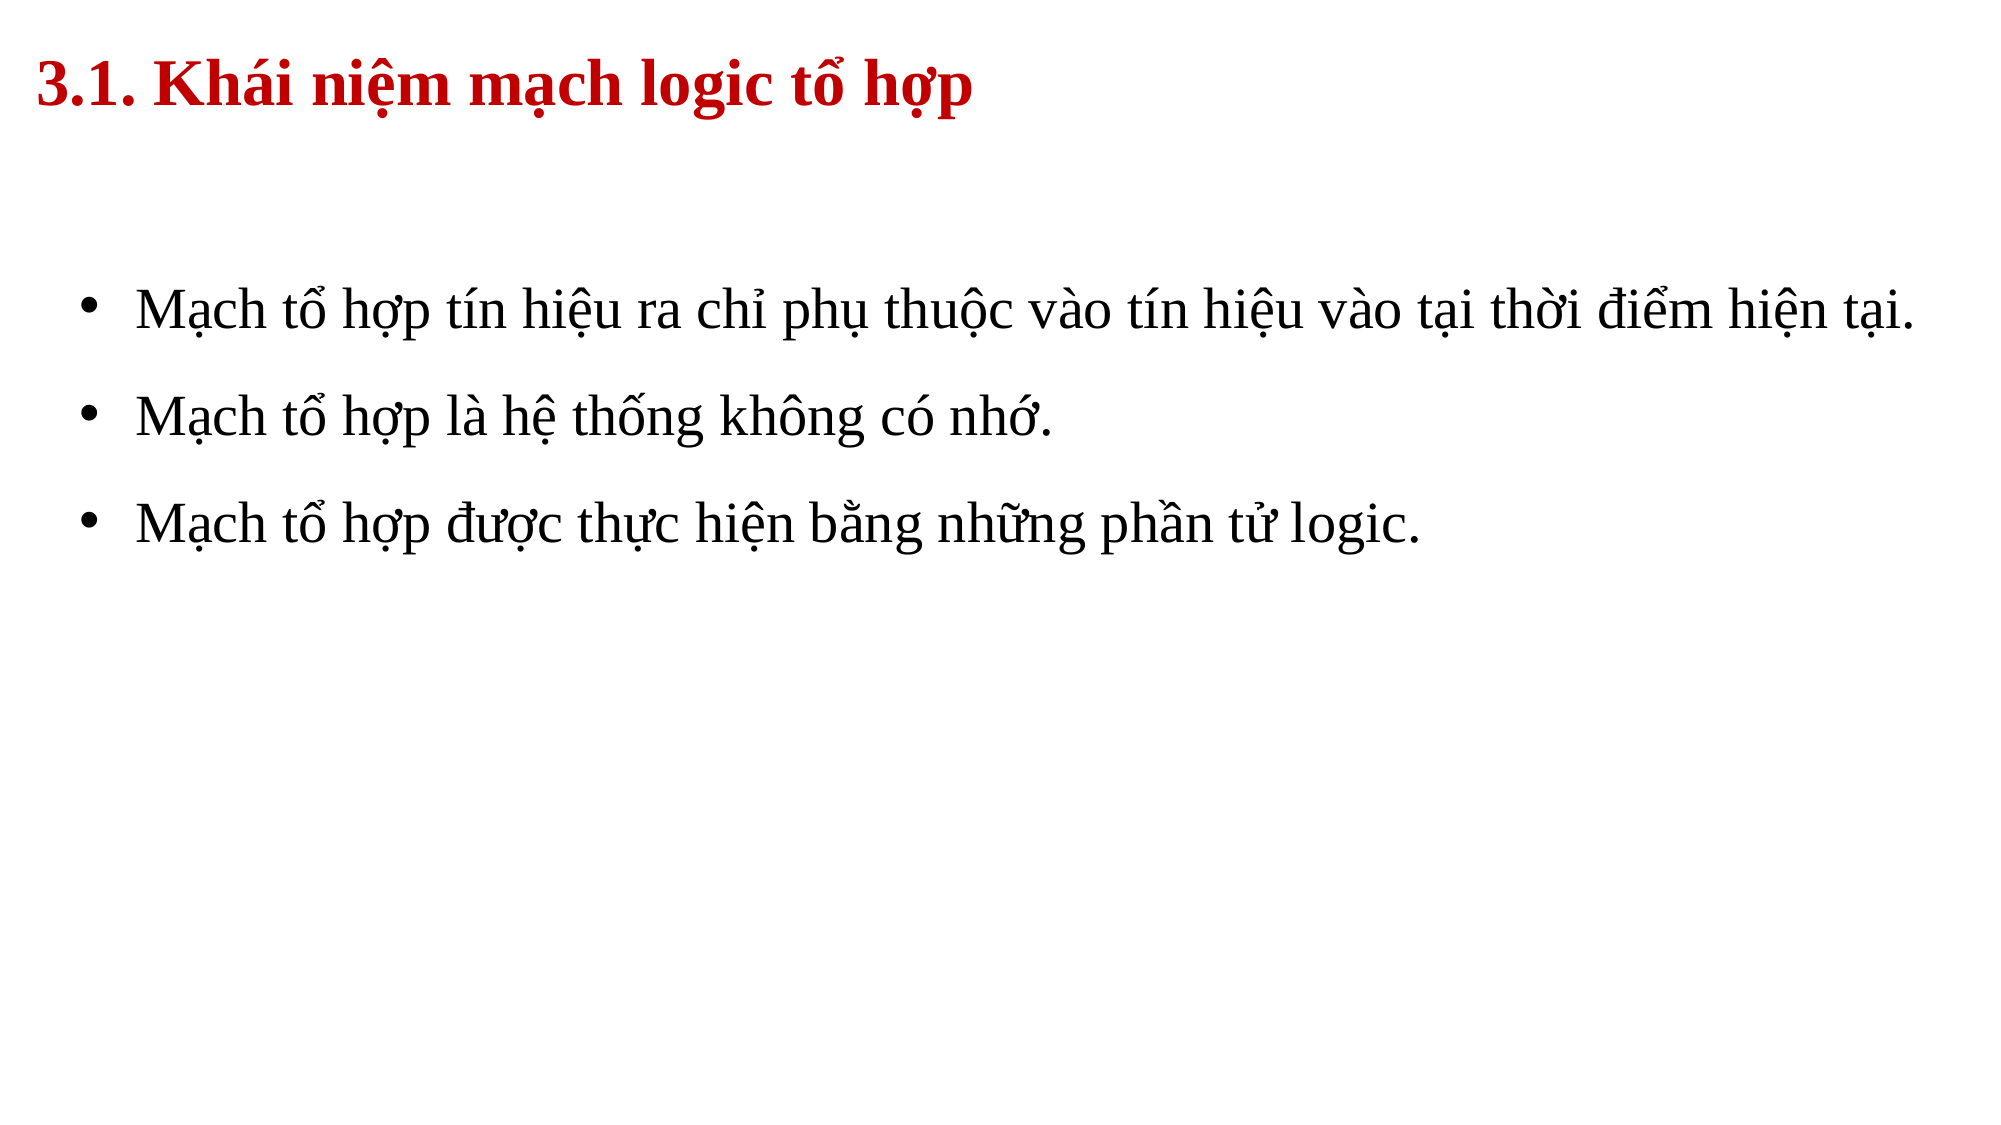

# 3.1. Khái niệm mạch logic tổ hợp
Mạch tổ hợp tín hiệu ra chỉ phụ thuộc vào tín hiệu vào tại thời điểm hiện tại.
Mạch tổ hợp là hệ thống không có nhớ.
Mạch tổ hợp được thực hiện bằng những phần tử logic.
68